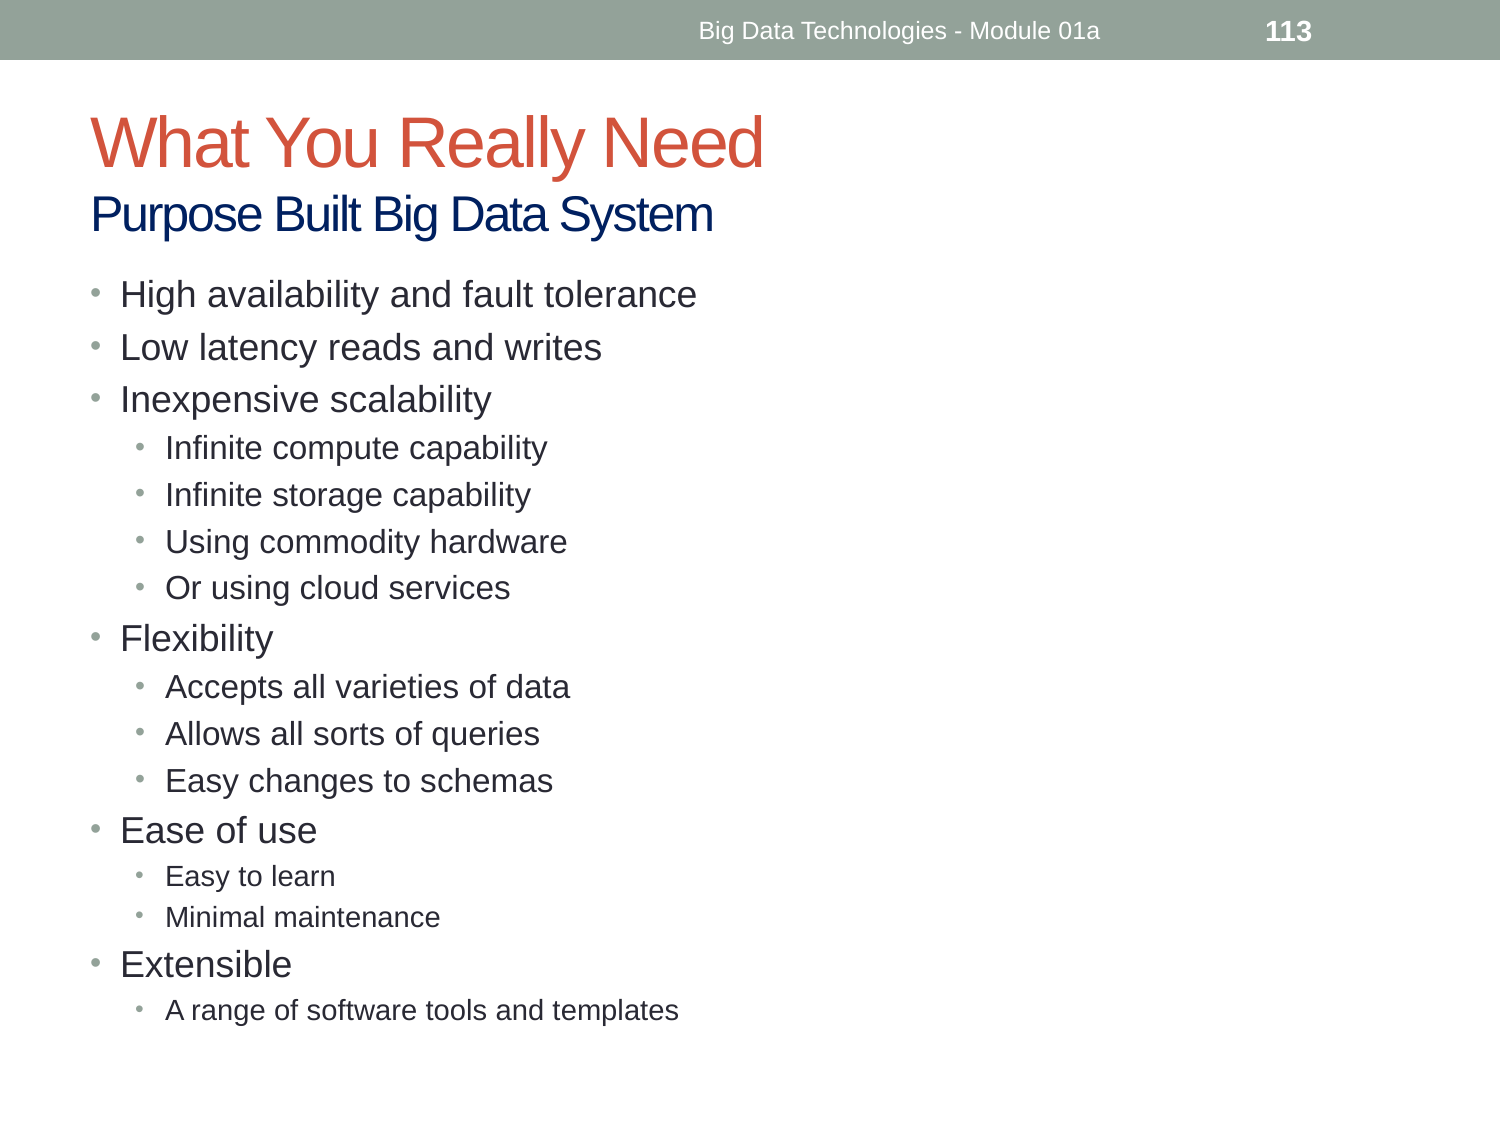

Big Data Technologies - Module 01a
113
# What You Really Need Purpose Built Big Data System
High availability and fault tolerance
Low latency reads and writes
Inexpensive scalability
Infinite compute capability
Infinite storage capability
Using commodity hardware
Or using cloud services
Flexibility
Accepts all varieties of data
Allows all sorts of queries
Easy changes to schemas
Ease of use
Easy to learn
Minimal maintenance
Extensible
A range of software tools and templates